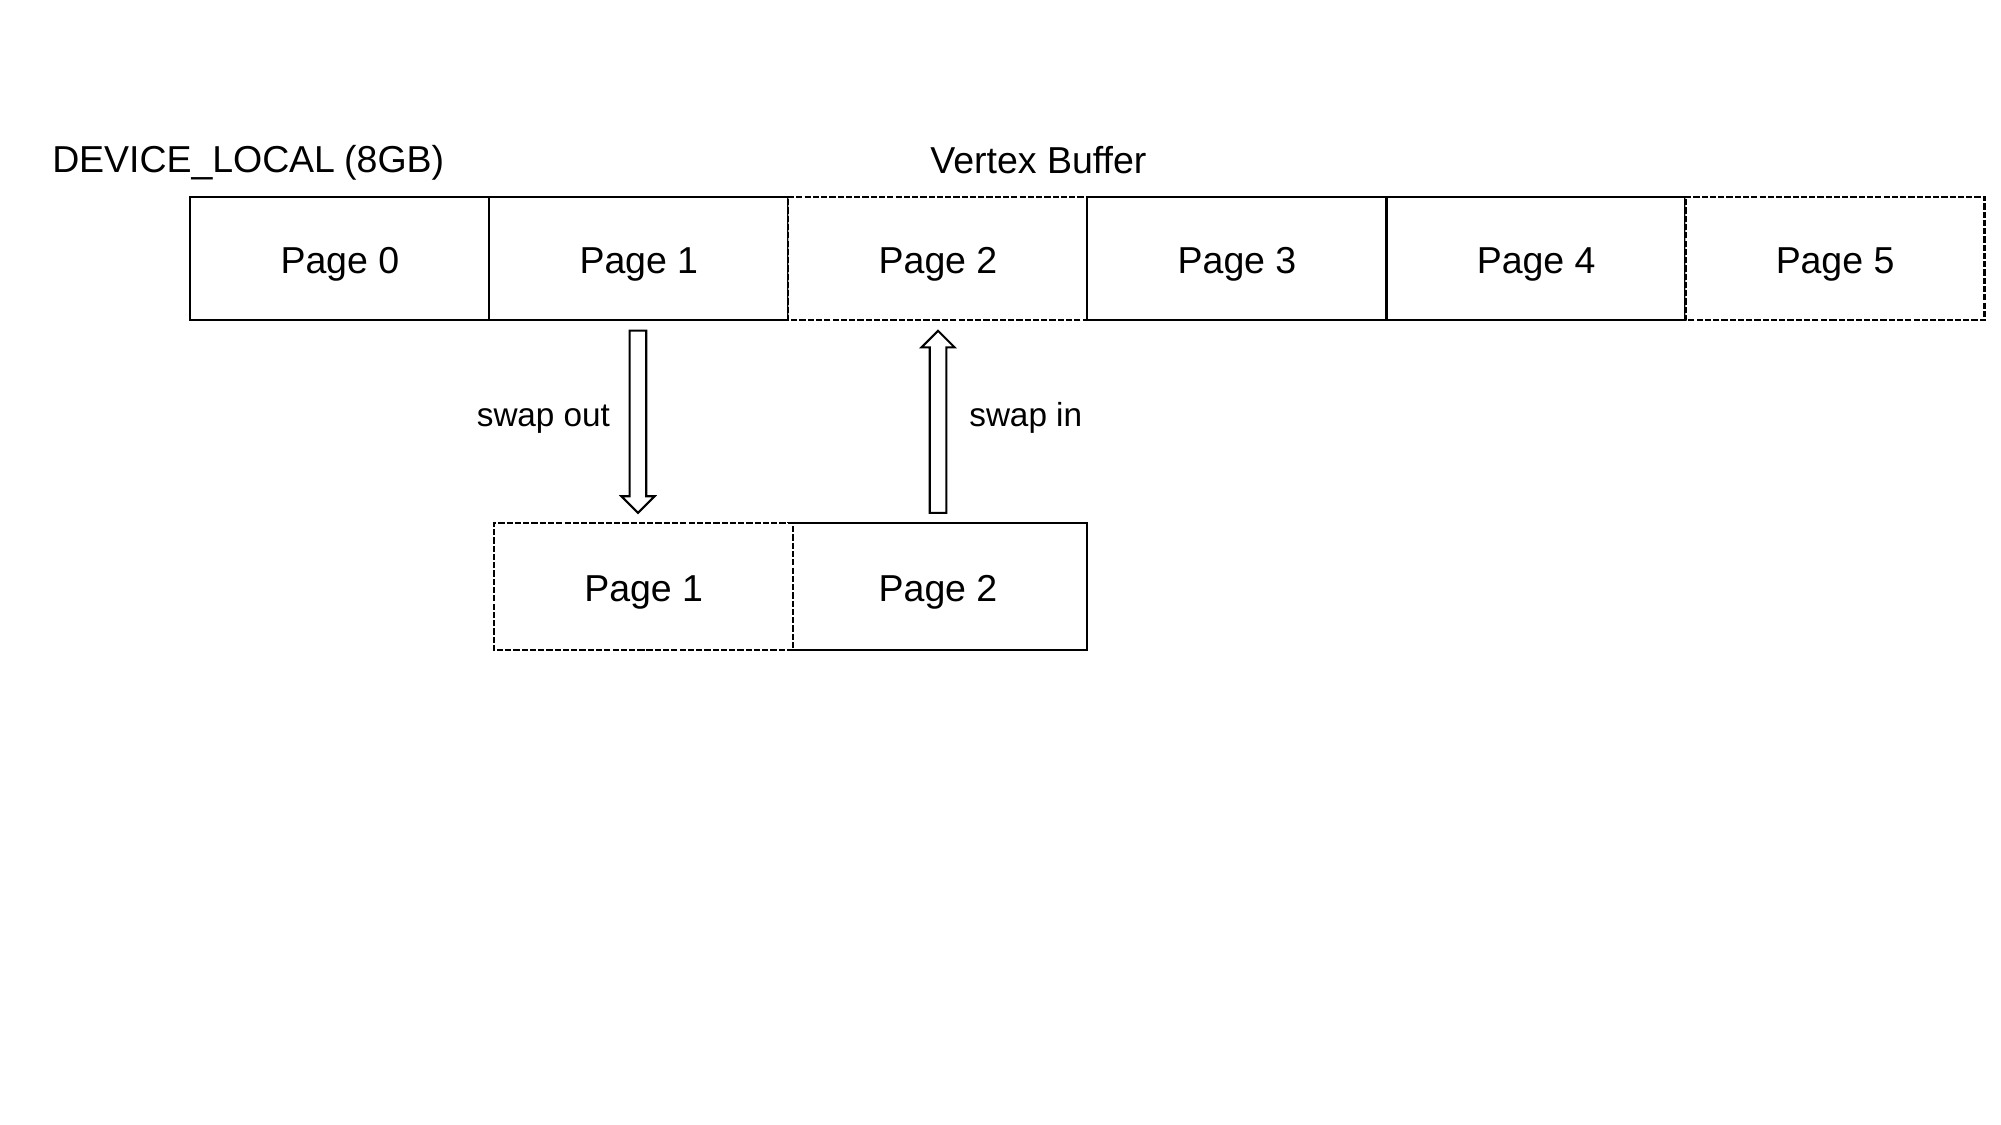

DEVICE_LOCAL (8GB)
Vertex Buffer
Page 2
Page 4
Page 5
Page 3
Page 1
Page 0

swap out
swap in
Page 1
Page 2